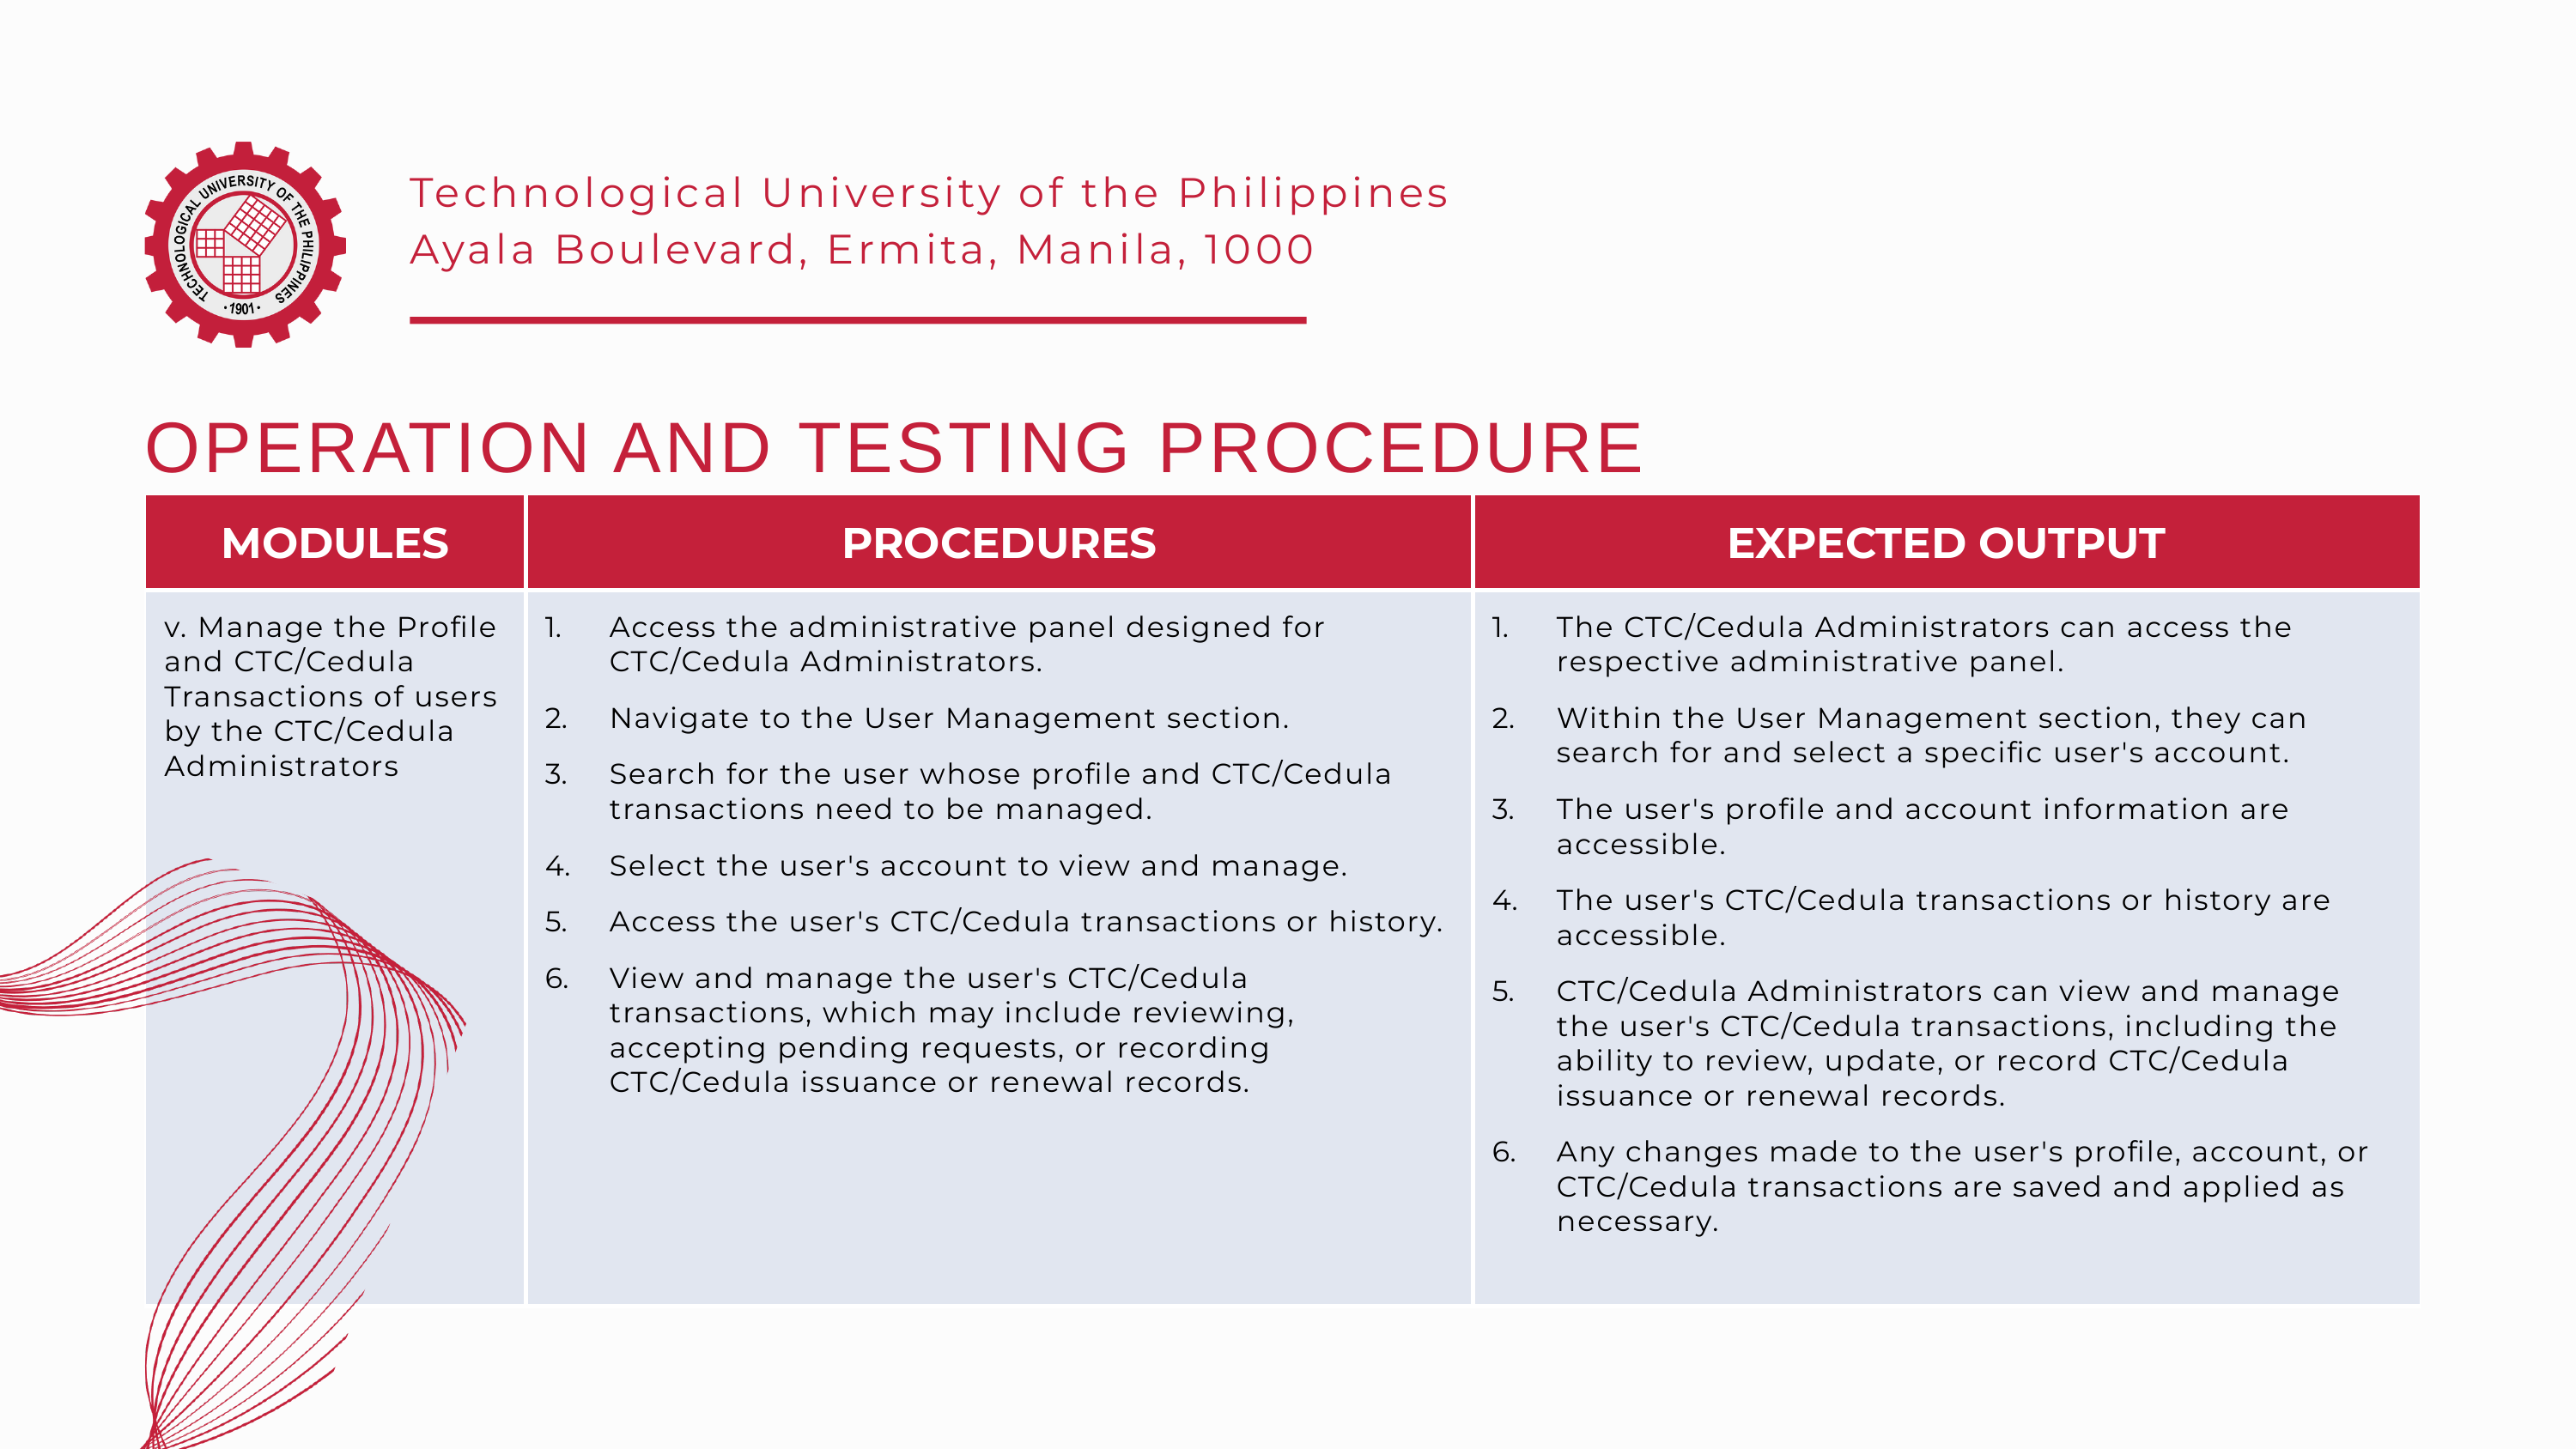

Technological University of the Philippines
Ayala Boulevard, Ermita, Manila, 1000

OPERATION AND TESTING PROCEDURE
| MODULES | PROCEDURES | EXPECTED OUTPUT |
| --- | --- | --- |
| v. Manage the Profile and CTC/Cedula Transactions of users by the CTC/Cedula Administrators | Access the administrative panel designed for CTC/Cedula Administrators. Navigate to the User Management section. Search for the user whose profile and CTC/Cedula transactions need to be managed. Select the user's account to view and manage. Access the user's CTC/Cedula transactions or history. View and manage the user's CTC/Cedula transactions, which may include reviewing, accepting pending requests, or recording CTC/Cedula issuance or renewal records. | The CTC/Cedula Administrators can access the respective administrative panel. Within the User Management section, they can search for and select a specific user's account. The user's profile and account information are accessible. The user's CTC/Cedula transactions or history are accessible. CTC/Cedula Administrators can view and manage the user's CTC/Cedula transactions, including the ability to review, update, or record CTC/Cedula issuance or renewal records. Any changes made to the user's profile, account, or CTC/Cedula transactions are saved and applied as necessary. |